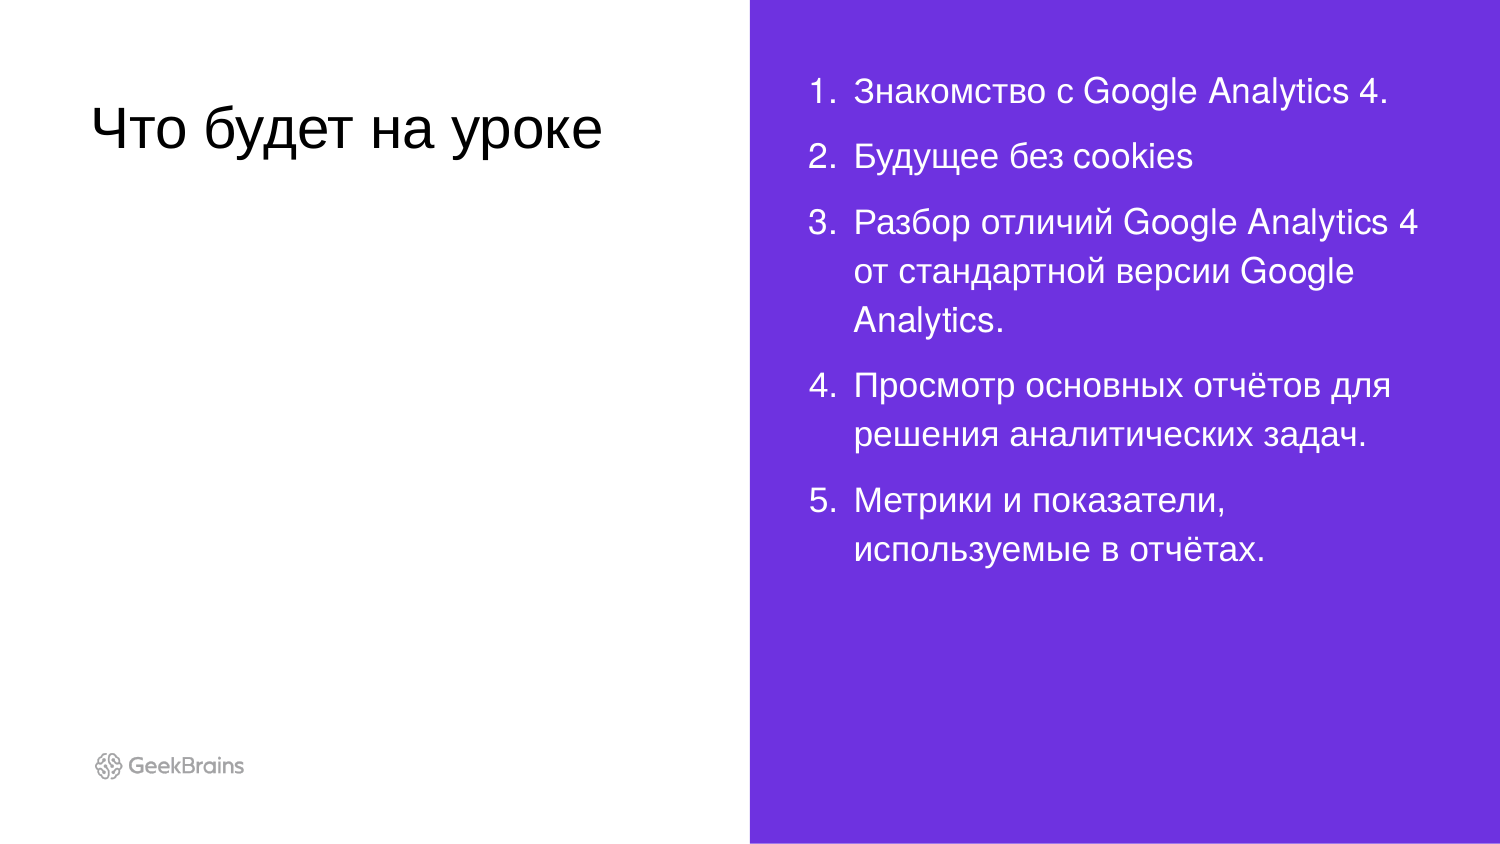

Знакомство с Google Analytics 4.
Будущее без cookies
Разбор отличий Google Analytics 4 от стандартной версии Google Analytics.
Просмотр основных отчётов для решения аналитических задач.
Метрики и показатели, используемые в отчётах.
# Что будет на уроке